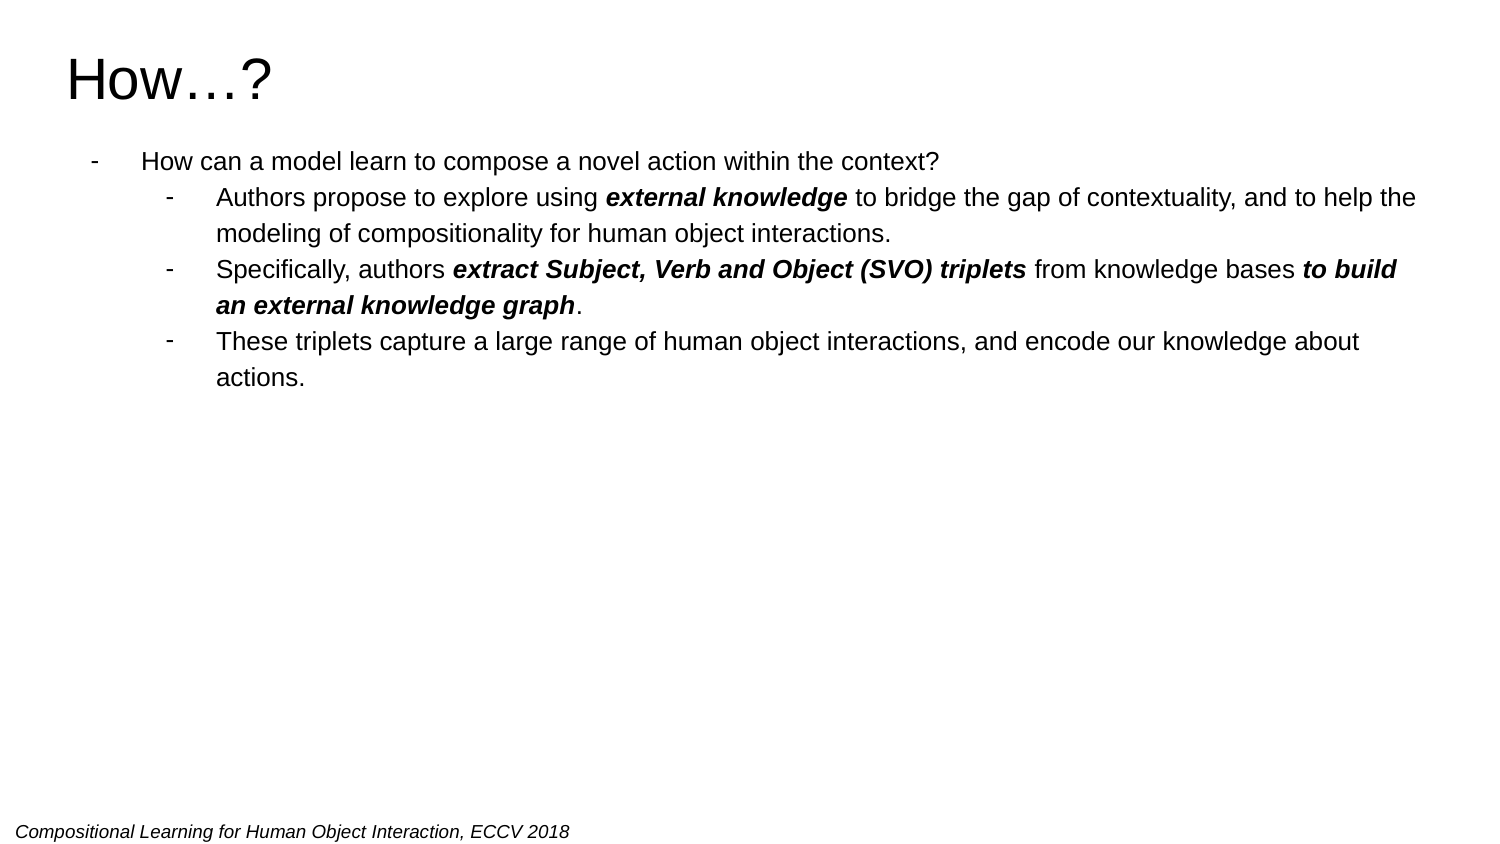

# How…?

How can a model learn to compose a novel action within the context?
Authors propose to explore using external knowledge to bridge the gap of contextuality, and to help the modeling of compositionality for human object interactions.
Specifically, authors extract Subject, Verb and Object (SVO) triplets from knowledge bases to build an external knowledge graph.
These triplets capture a large range of human object interactions, and encode our knowledge about actions.